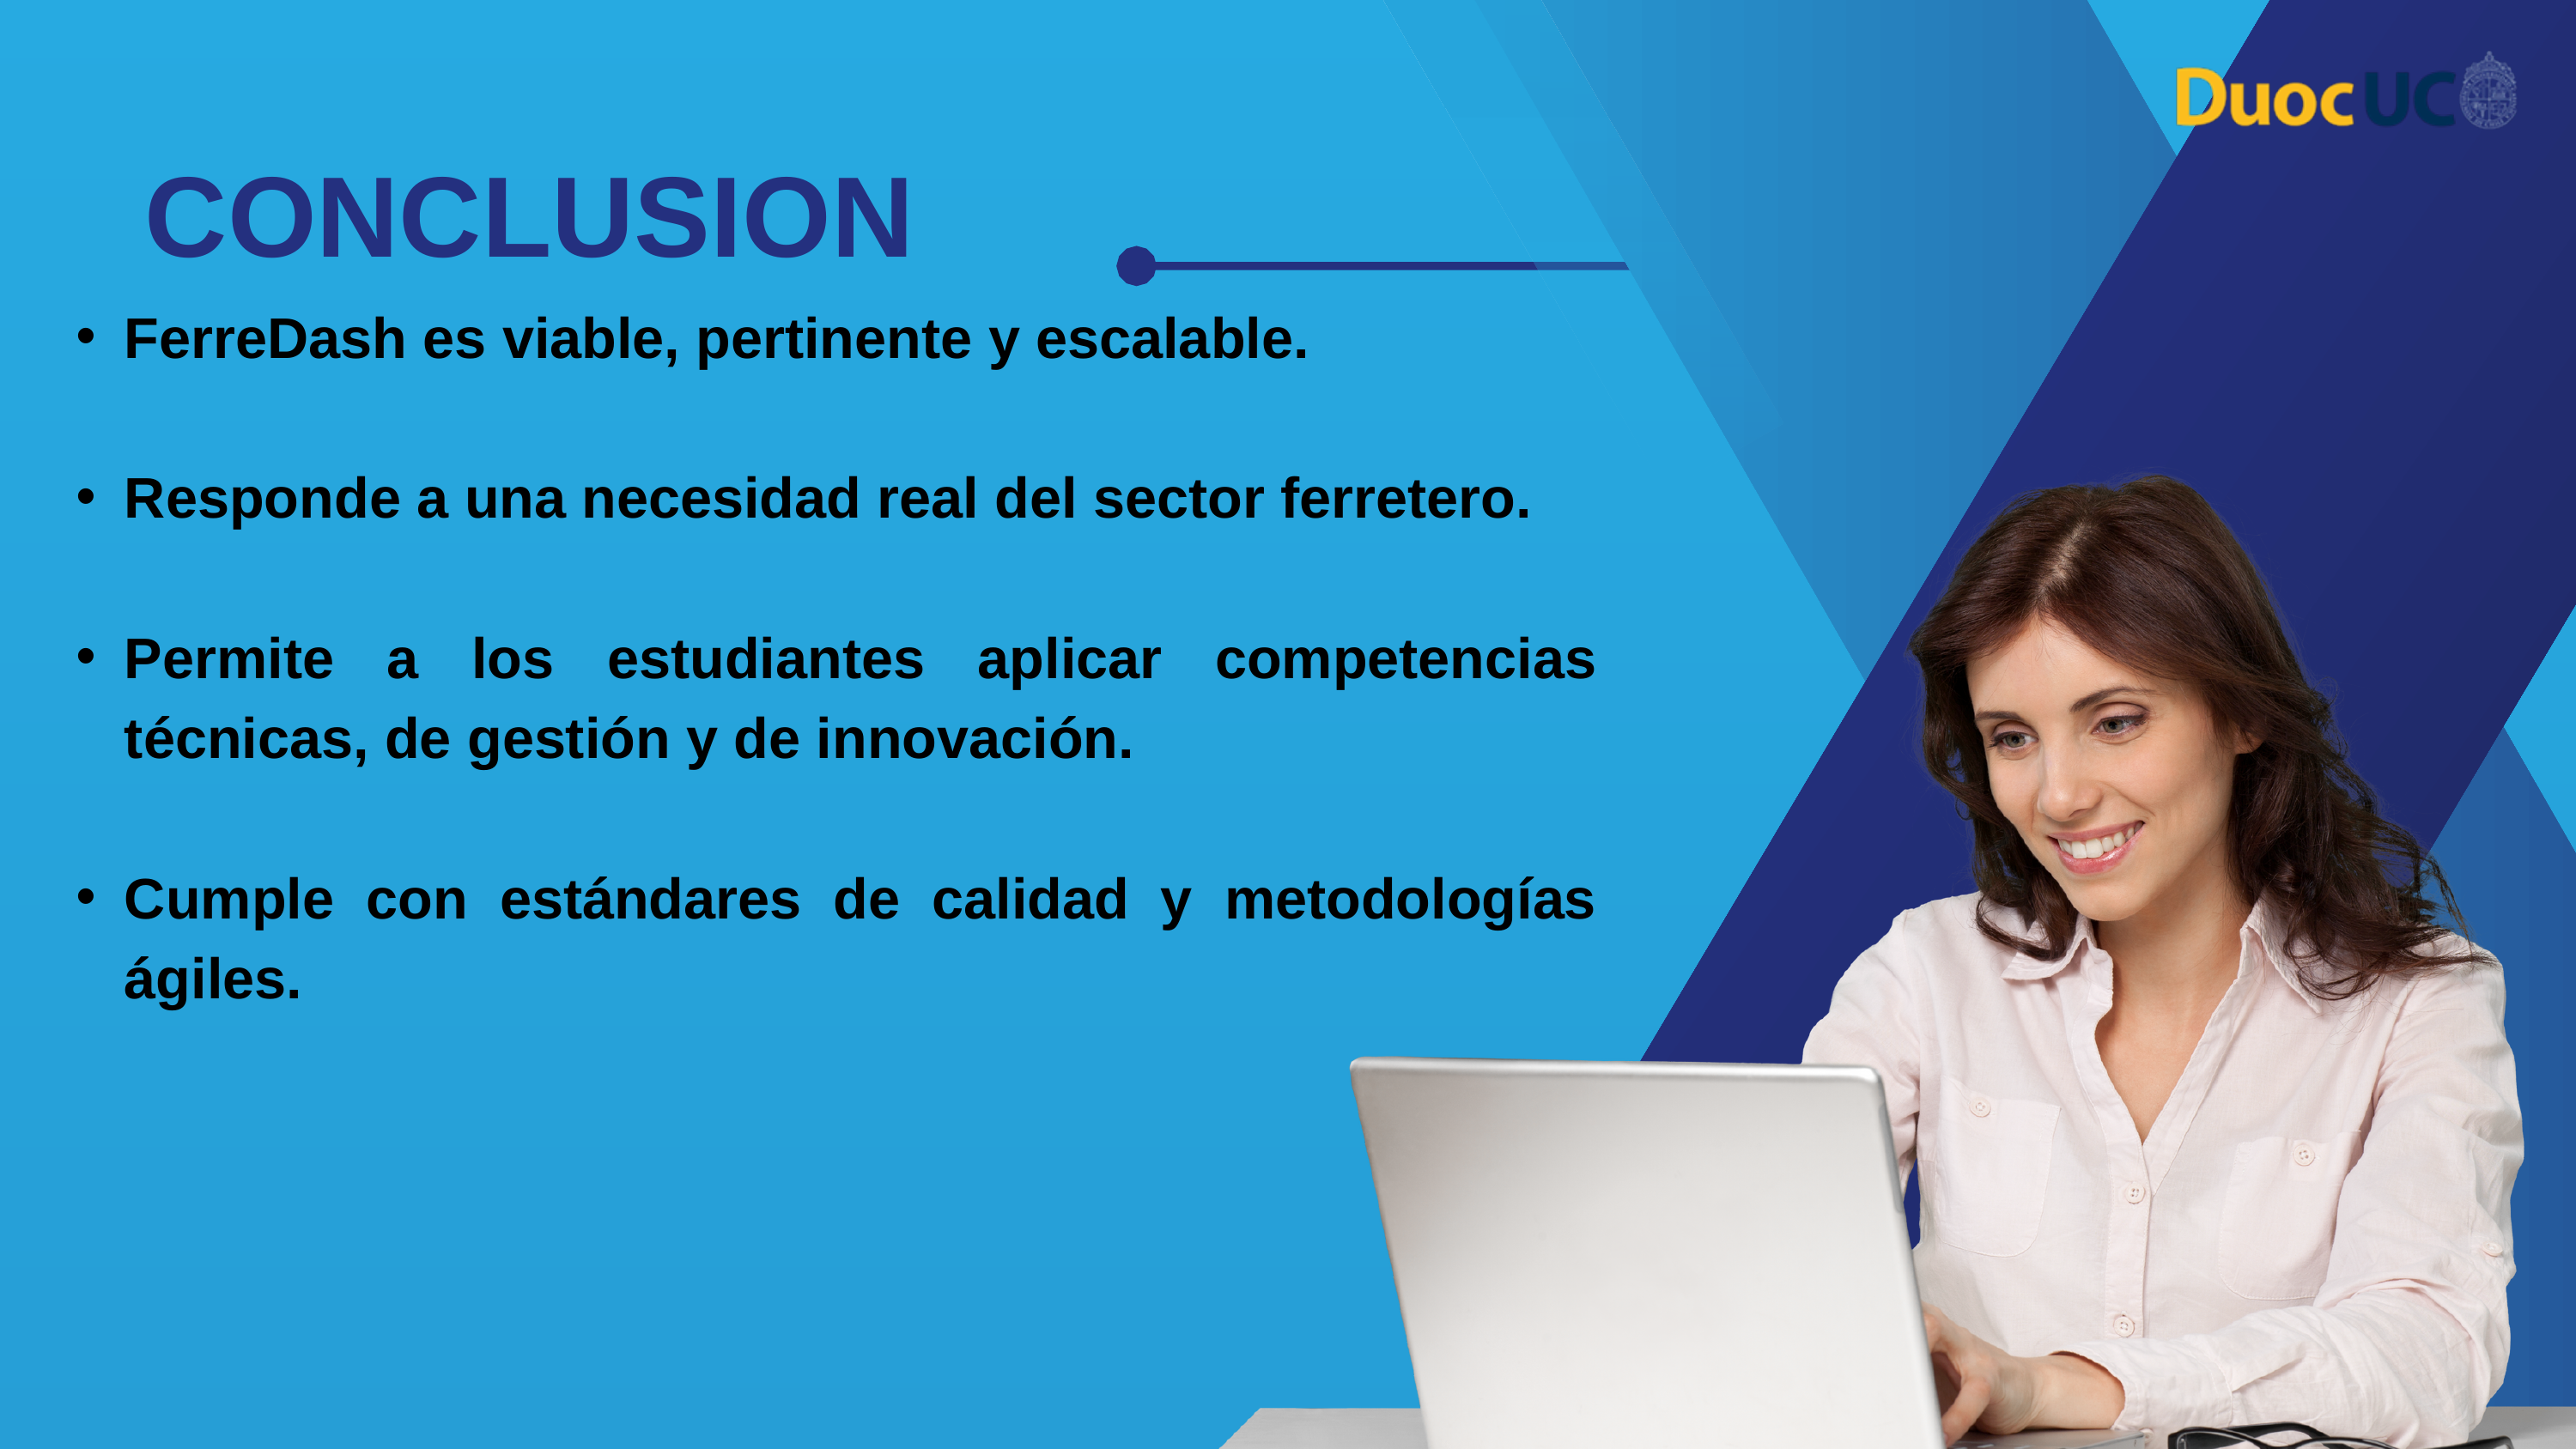

CONCLUSION

FerreDash es viable, pertinente y escalable.

Responde a una necesidad real del sector ferretero.

Permite a los estudiantes aplicar competencias técnicas, de gestión y de innovación.

Cumple con estándares de calidad y metodologías ágiles.